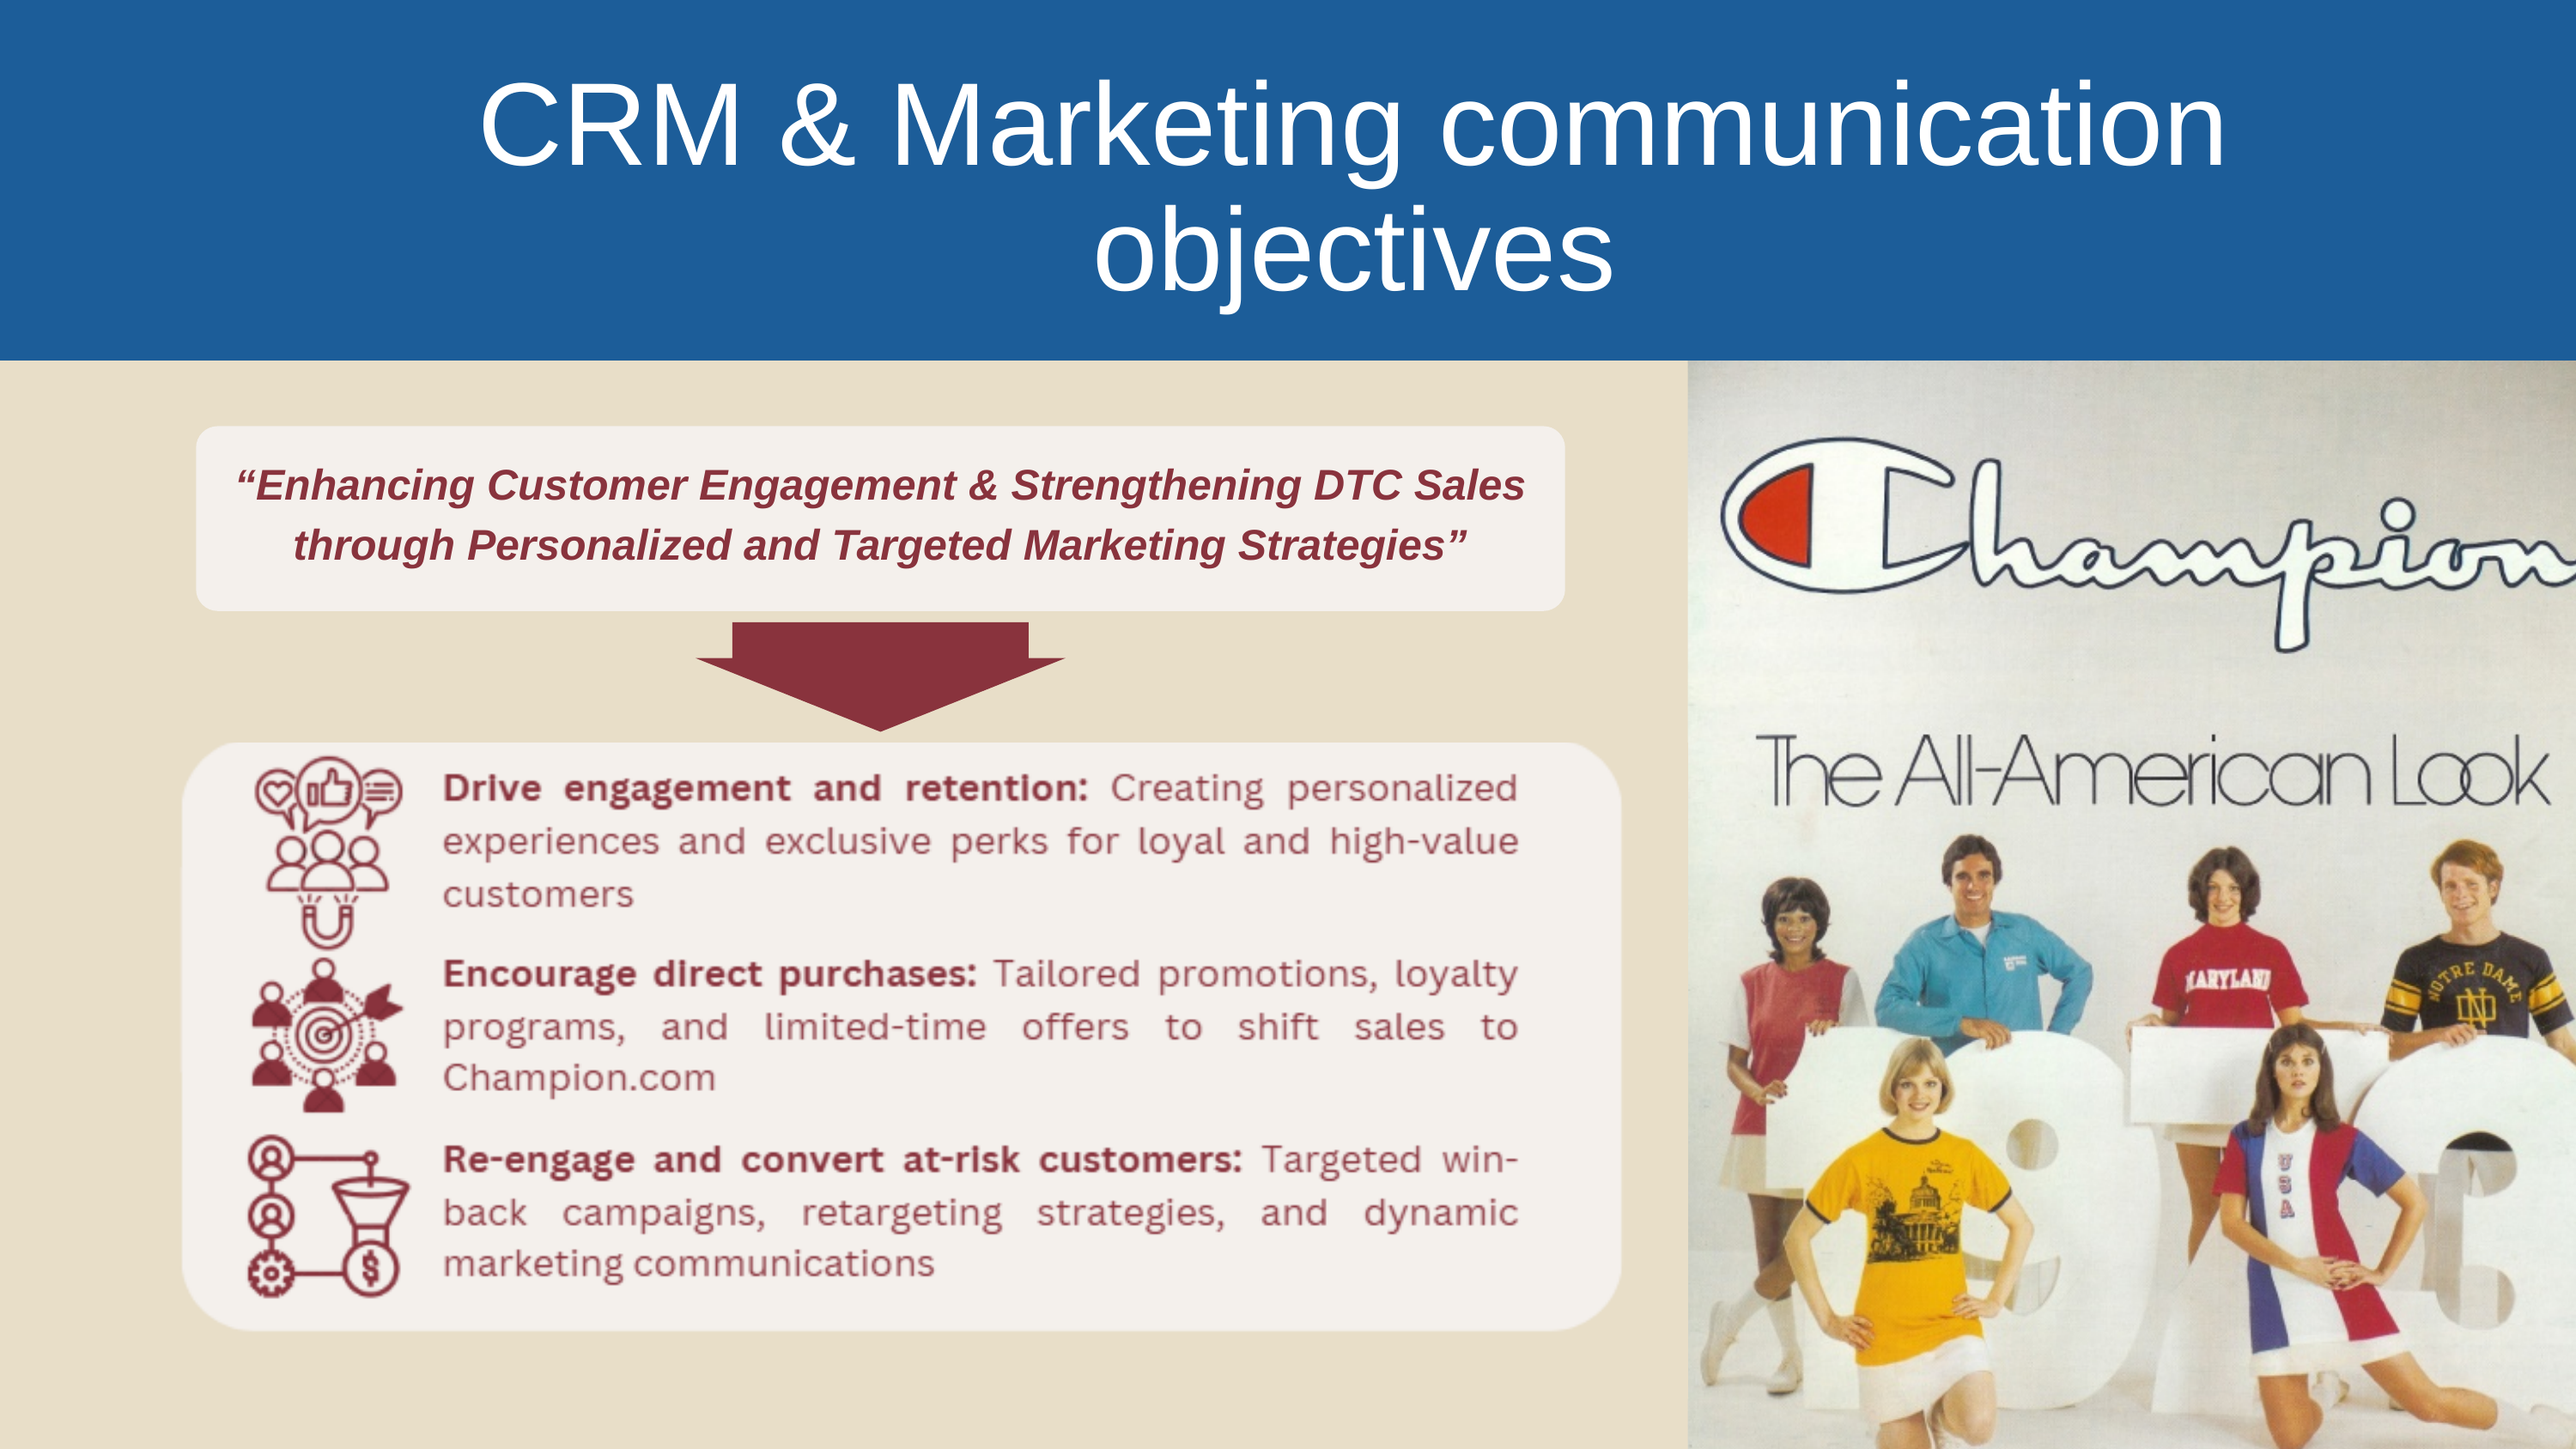

CRM & Marketing communication objectives

“Enhancing Customer Engagement & Strengthening DTC Sales through Personalized and Targeted Marketing Strategies”